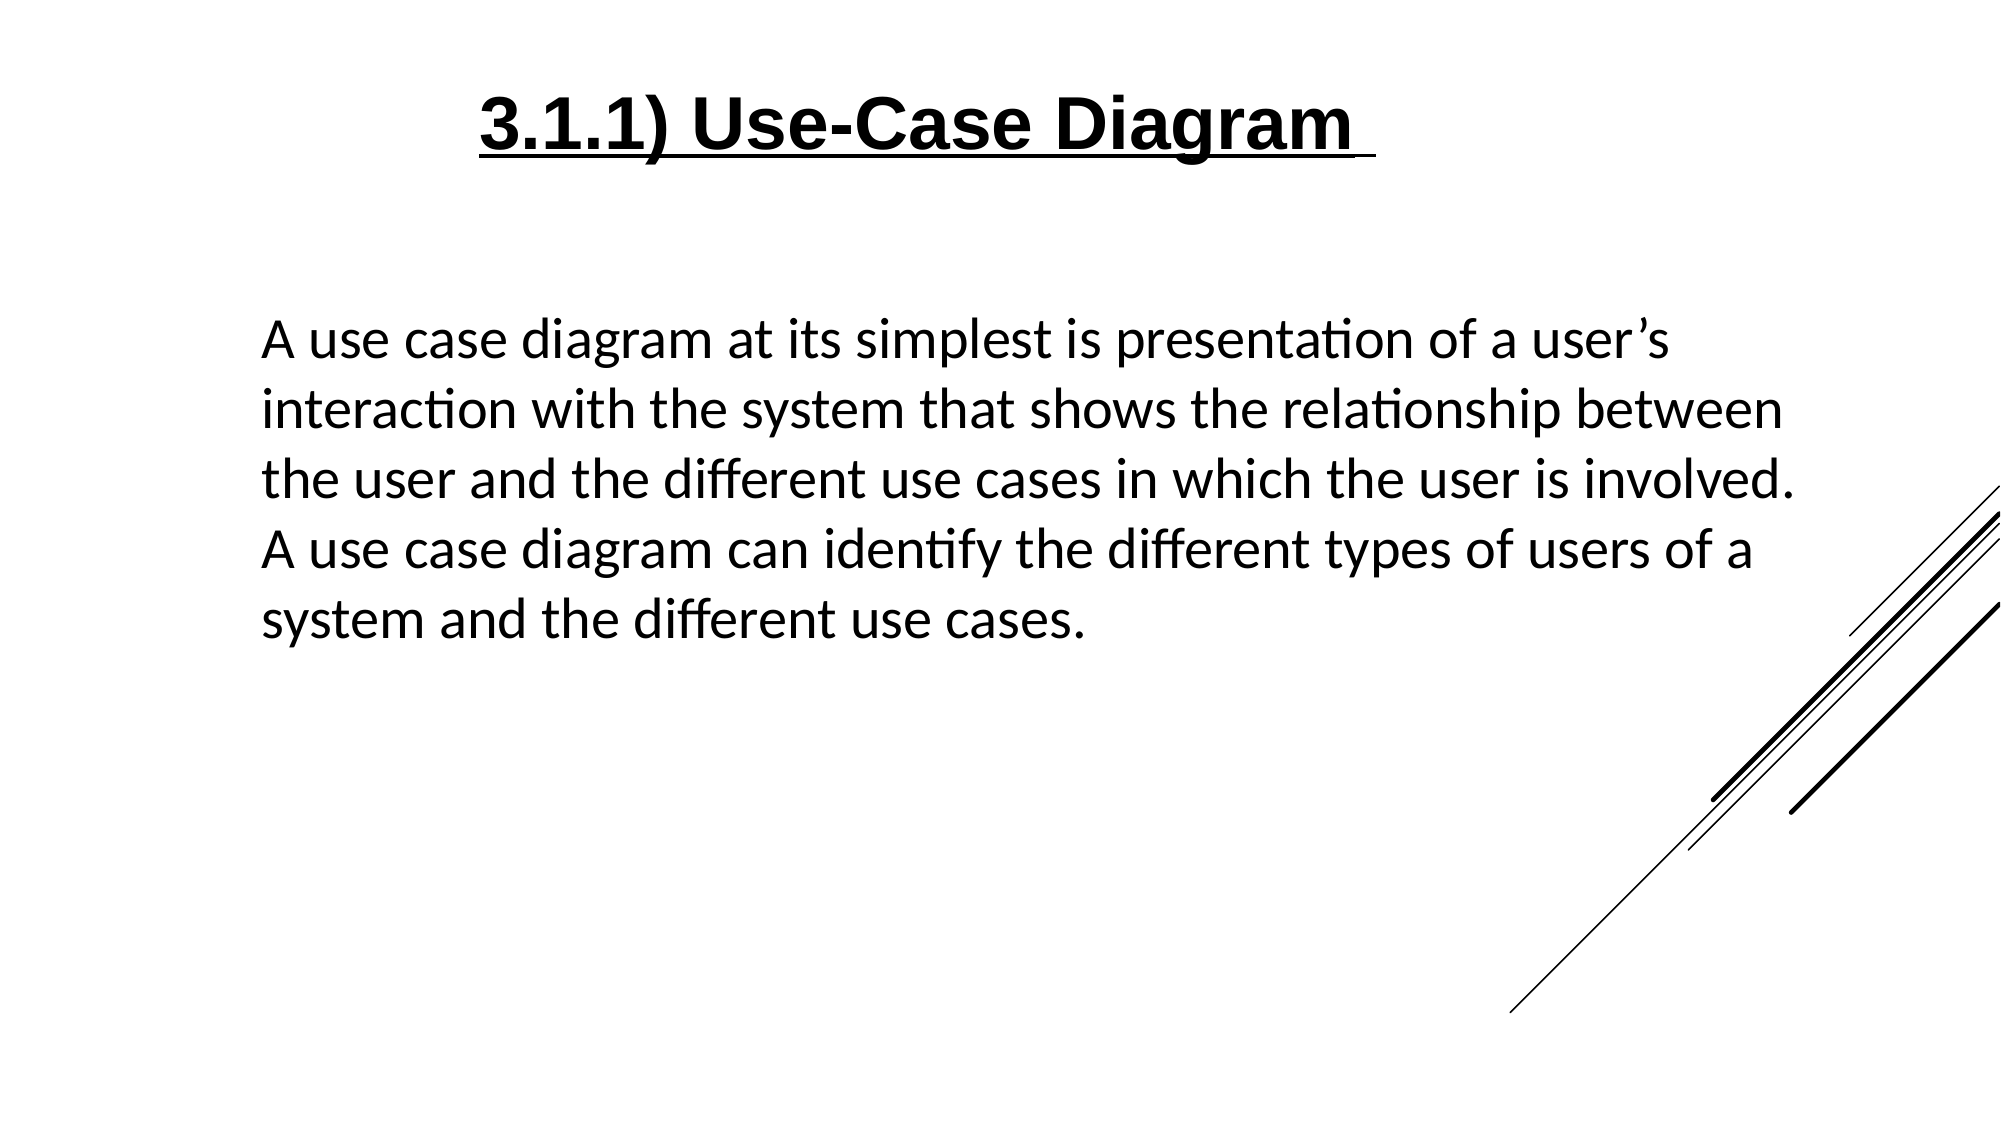

3.1.1) Use-Case Diagram
A use case diagram at its simplest is presentation of a user’s interaction with the system that shows the relationship between the user and the different use cases in which the user is involved. A use case diagram can identify the different types of users of a system and the different use cases.